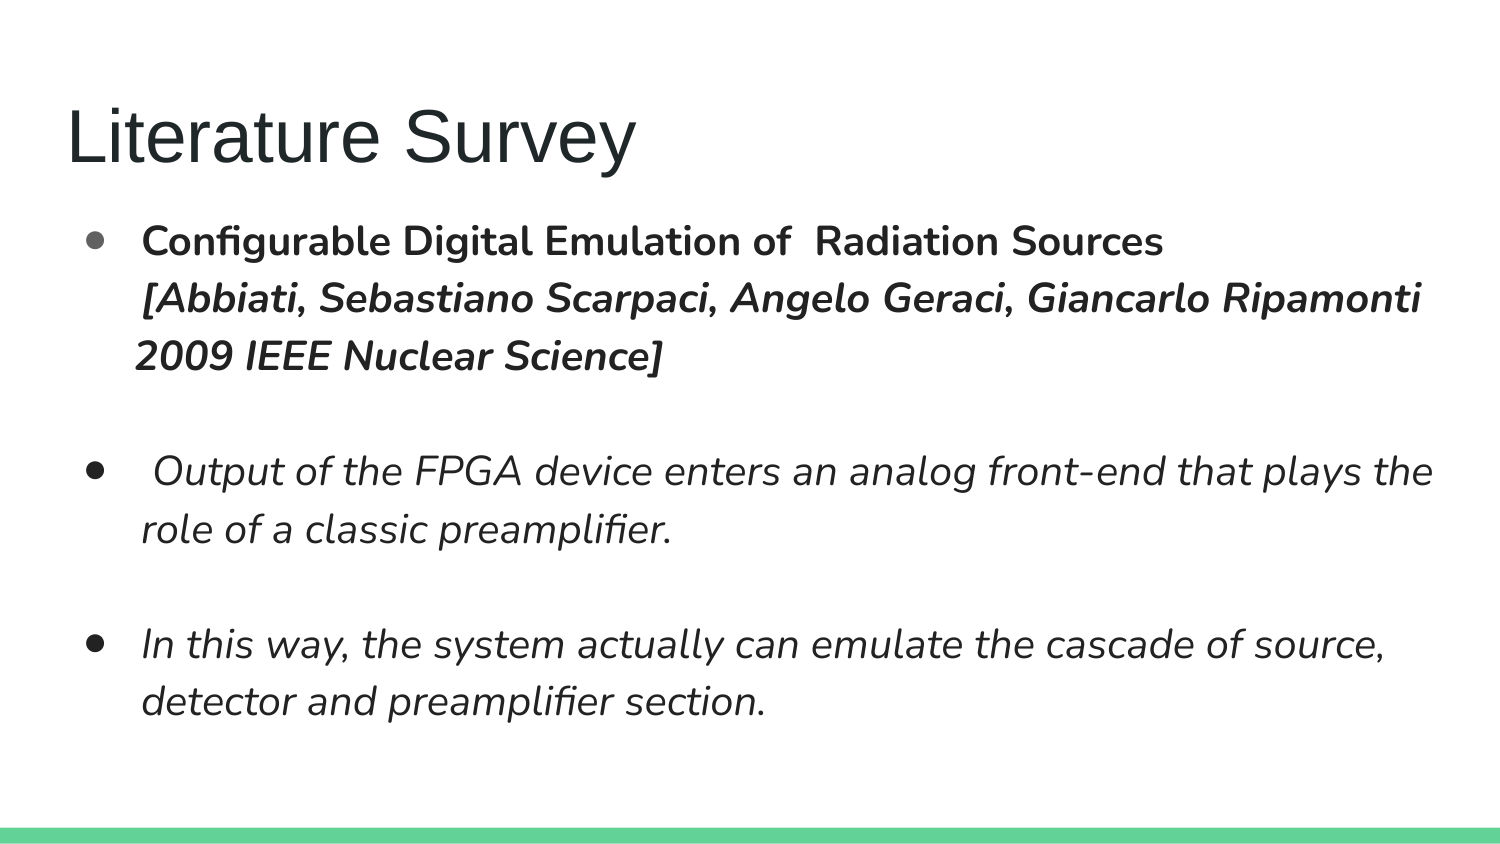

# Literature Survey
Configurable Digital Emulation of  Radiation Sources
[Abbiati, Sebastiano Scarpaci, Angelo Geraci, Giancarlo Ripamonti
      2009 IEEE Nuclear Science]

 Output of the FPGA device enters an analog front-end that plays the role of a classic preamplifier.

In this way, the system actually can emulate the cascade of source, detector and preamplifier section.